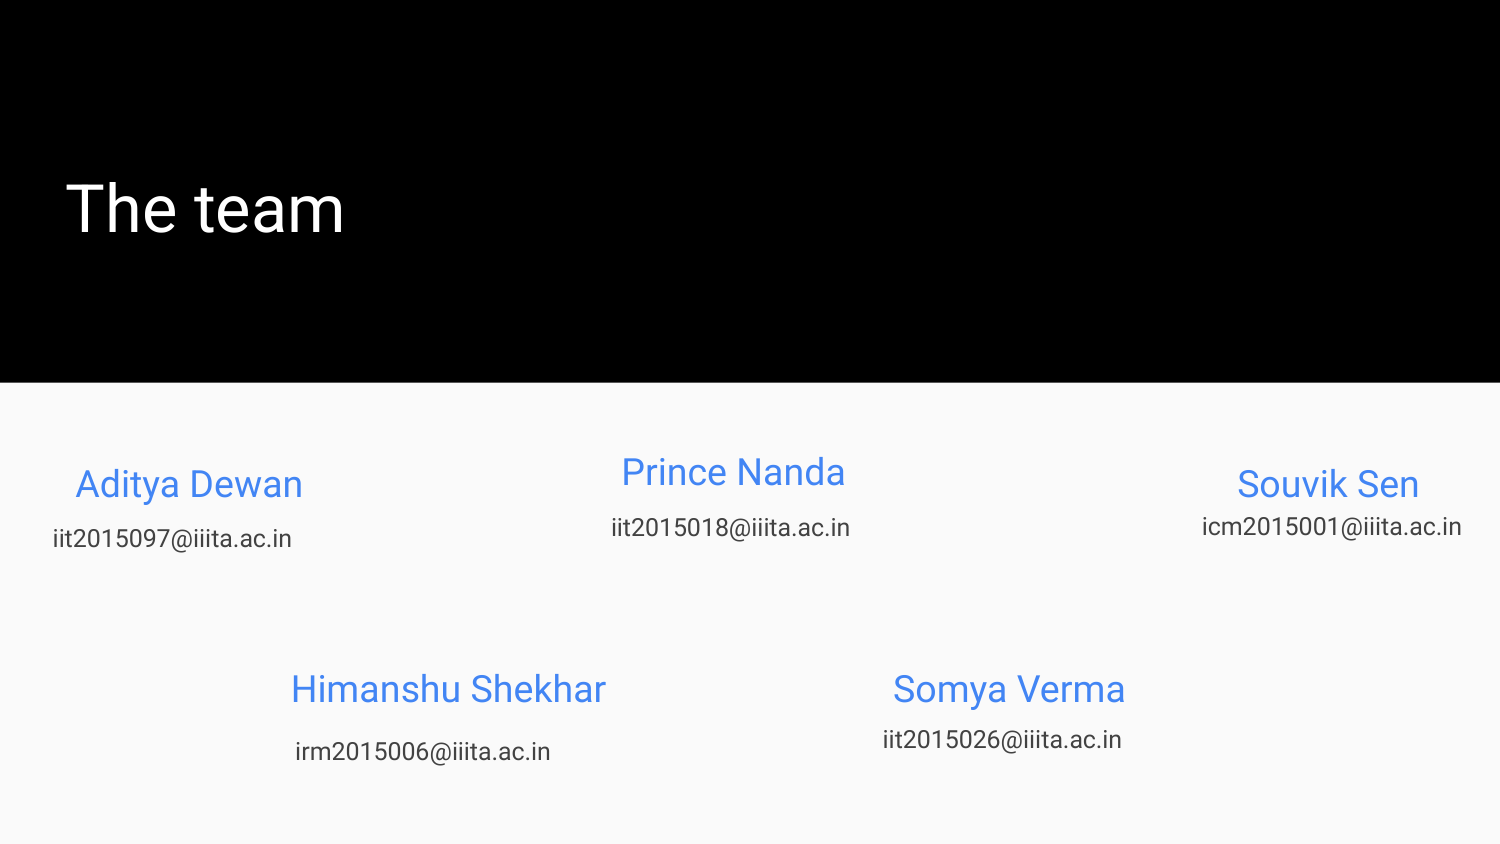

The team

Aditya Dewan
Prince Nanda
Souvik Sen
icm2015001@iiita.ac.in
iit2015018@iiita.ac.in
iit2015097@iiita.ac.in
Himanshu Shekhar
Somya Verma
iit2015026@iiita.ac.in
irm2015006@iiita.ac.in